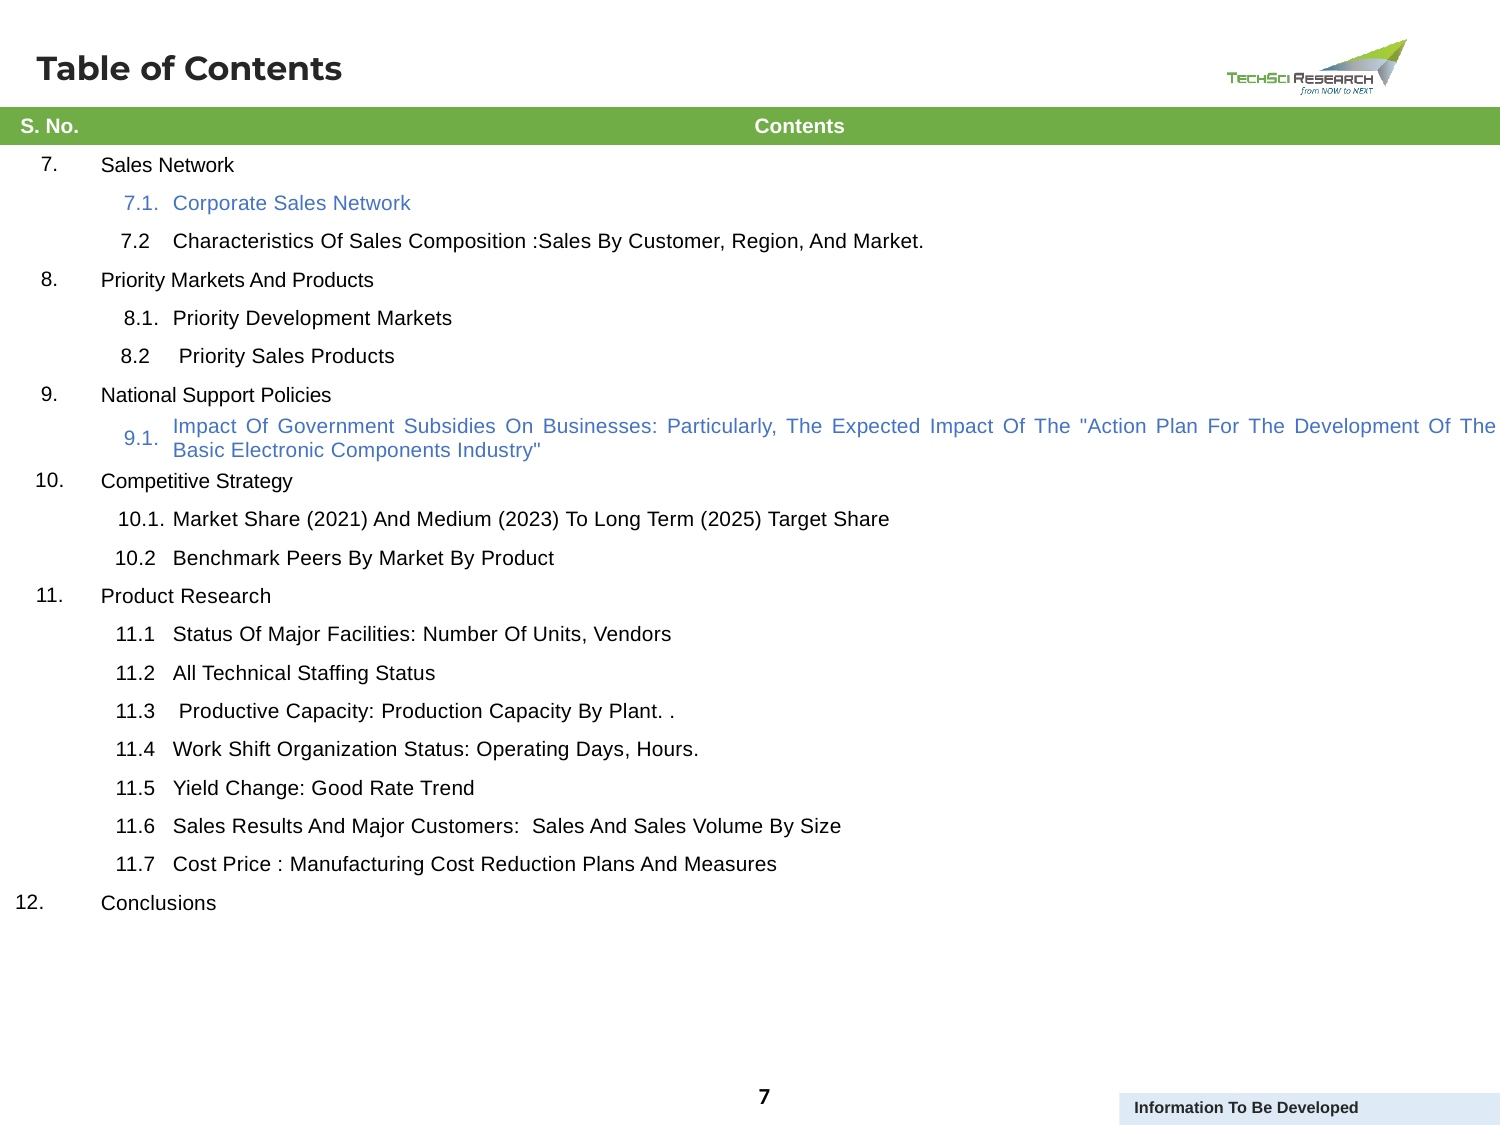

Table of Contents
| S. No. | Contents | Contents |
| --- | --- | --- |
| 7. | Sales Network | . |
|  | 7.1. | Corporate Sales Network |
|  | 7.2 | Characteristics Of Sales Composition :Sales By Customer, Region, And Market. |
| 8. | Priority Markets And Products | . |
|  | 8.1. | Priority Development Markets |
|  | 8.2 | Priority Sales Products |
| 9. | National Support Policies | . |
|  | 9.1. | Impact Of Government Subsidies On Businesses: Particularly, The Expected Impact Of The "Action Plan For The Development Of The Basic Electronic Components Industry" |
| 10. | Competitive Strategy | . |
|  | 10.1. | Market Share (2021) And Medium (2023) To Long Term (2025) Target Share |
|  | 10.2 | Benchmark Peers By Market By Product |
| 11. | Product Research | Product Reach |
|  | 11.1 | Status Of Major Facilities: Number Of Units, Vendors |
|  | 11.2 | All Technical Staffing Status |
|  | 11.3 | Productive Capacity: Production Capacity By Plant. . |
|  | 11.4 | Work Shift Organization Status: Operating Days, Hours. |
|  | 11.5 | Yield Change: Good Rate Trend |
|  | 11.6 | Sales Results And Major Customers: Sales And Sales Volume By Size |
|  | 11.7 | Cost Price : Manufacturing Cost Reduction Plans And Measures |
| 12. | Conclusions |  |
Information To Be Developed